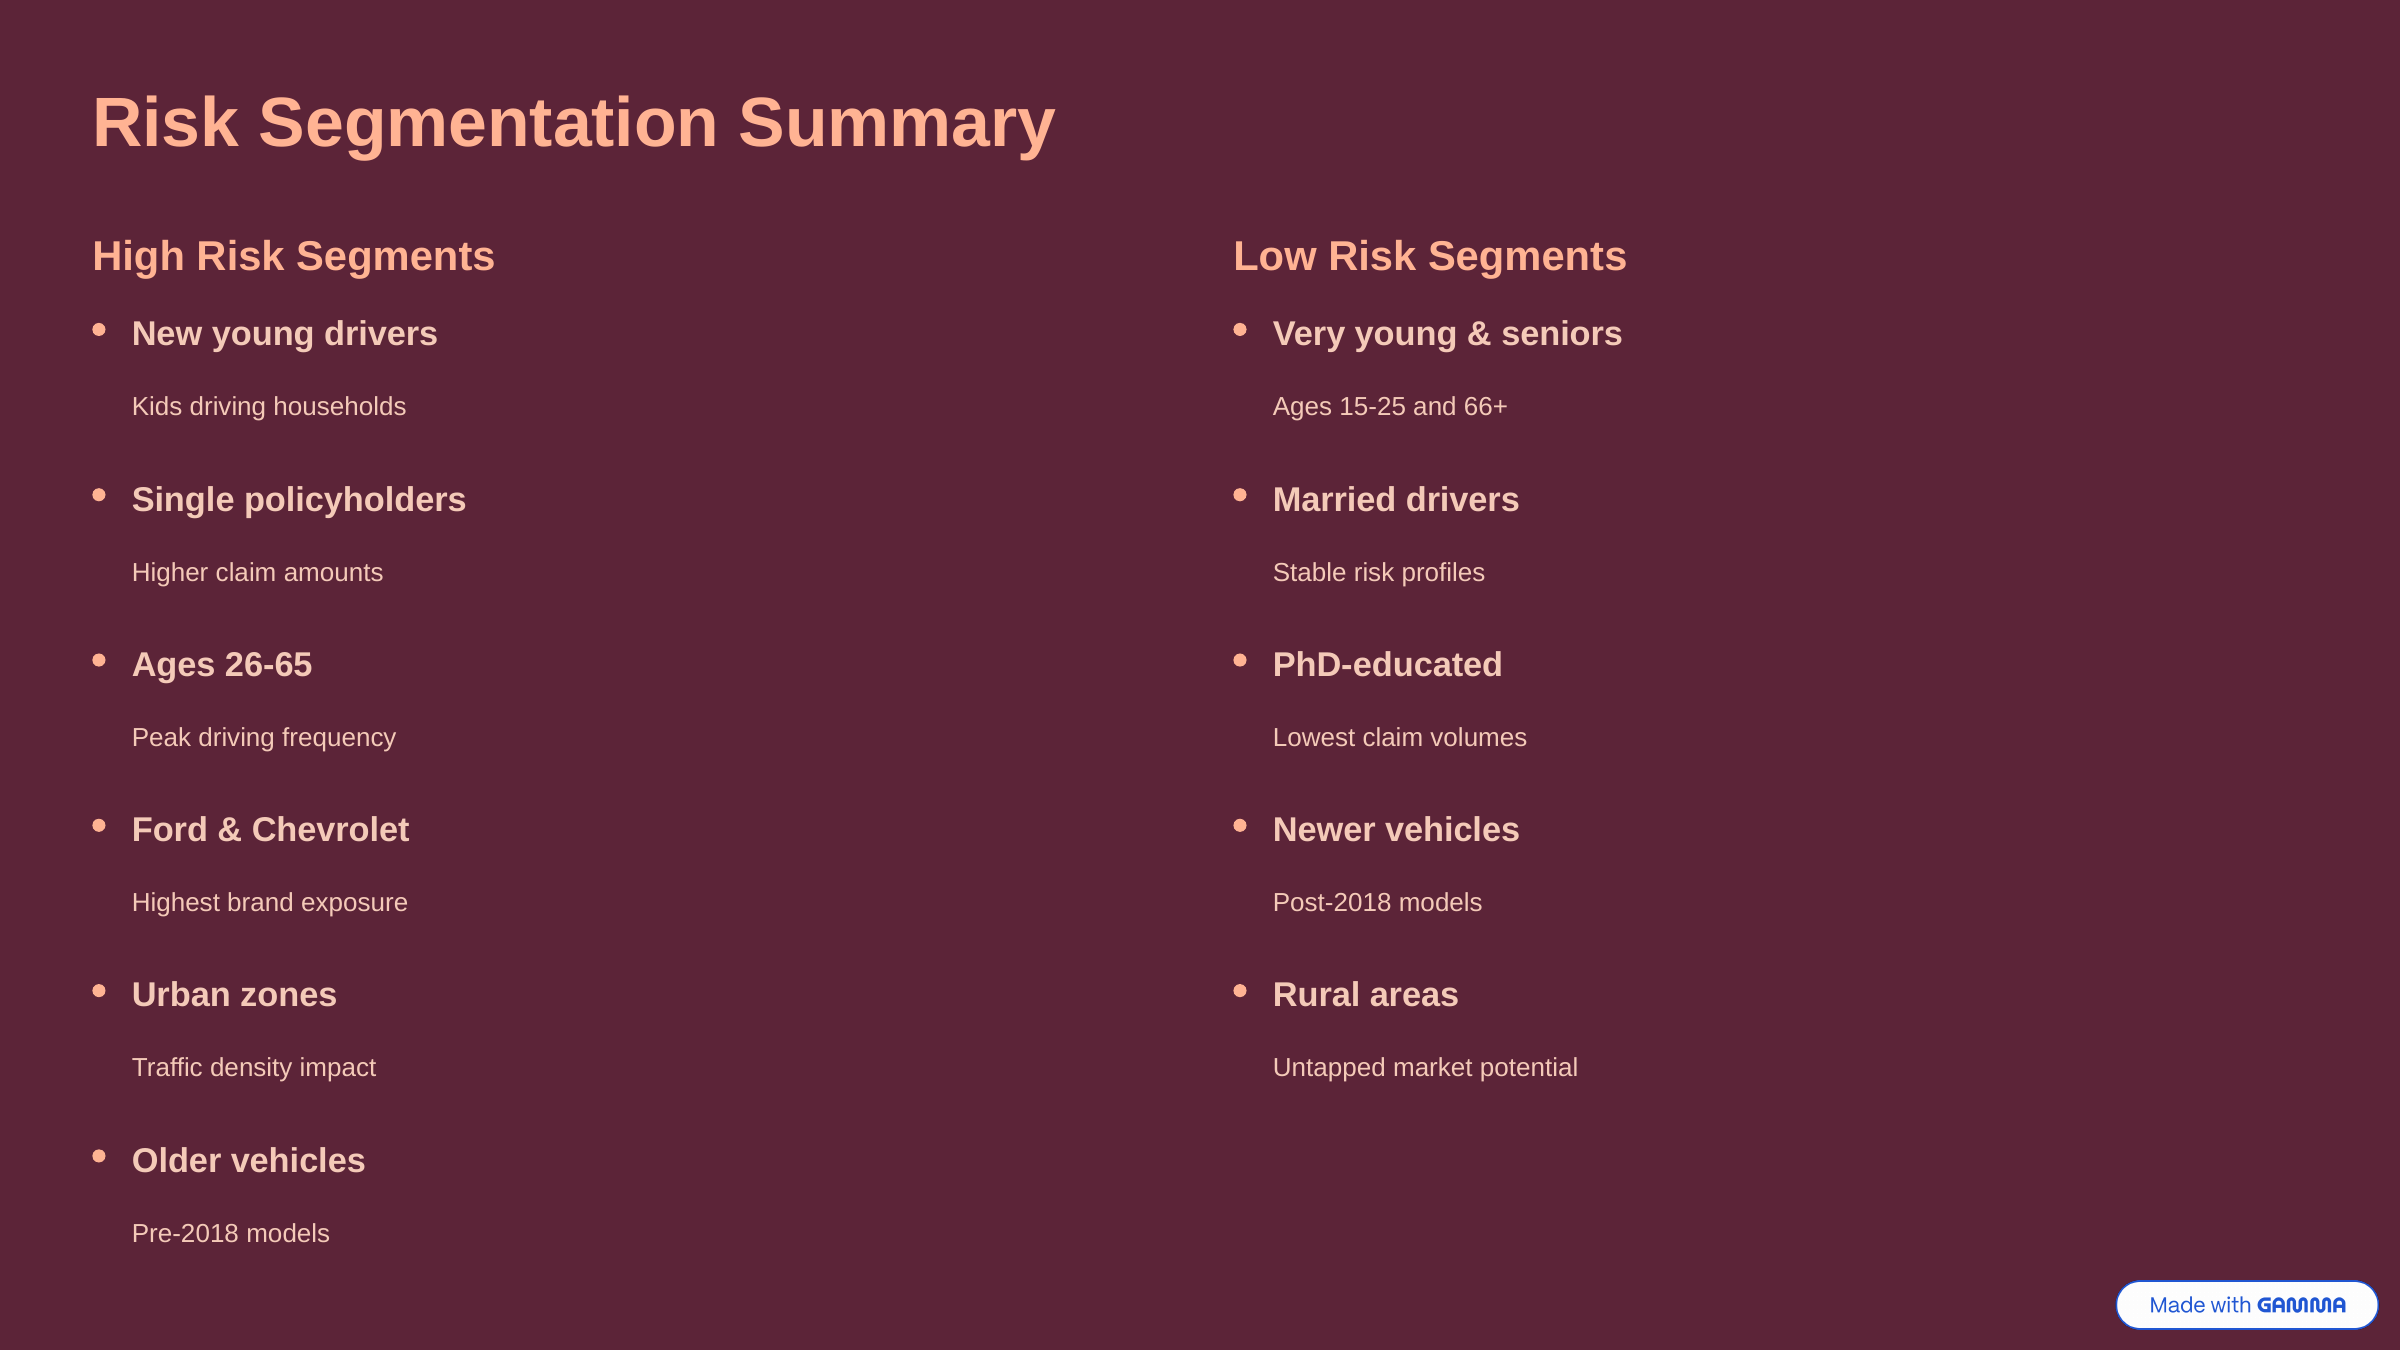

Risk Segmentation Summary
High Risk Segments
Low Risk Segments
New young drivers
Very young & seniors

Kids driving households
Ages 15-25 and 66+
Single policyholders
Married drivers

Higher claim amounts
Stable risk profiles
Ages 26-65
PhD-educated

Peak driving frequency
Lowest claim volumes
Ford & Chevrolet
Newer vehicles

Highest brand exposure
Post-2018 models
Urban zones
Rural areas

Traffic density impact
Untapped market potential
Older vehicles

Pre-2018 models